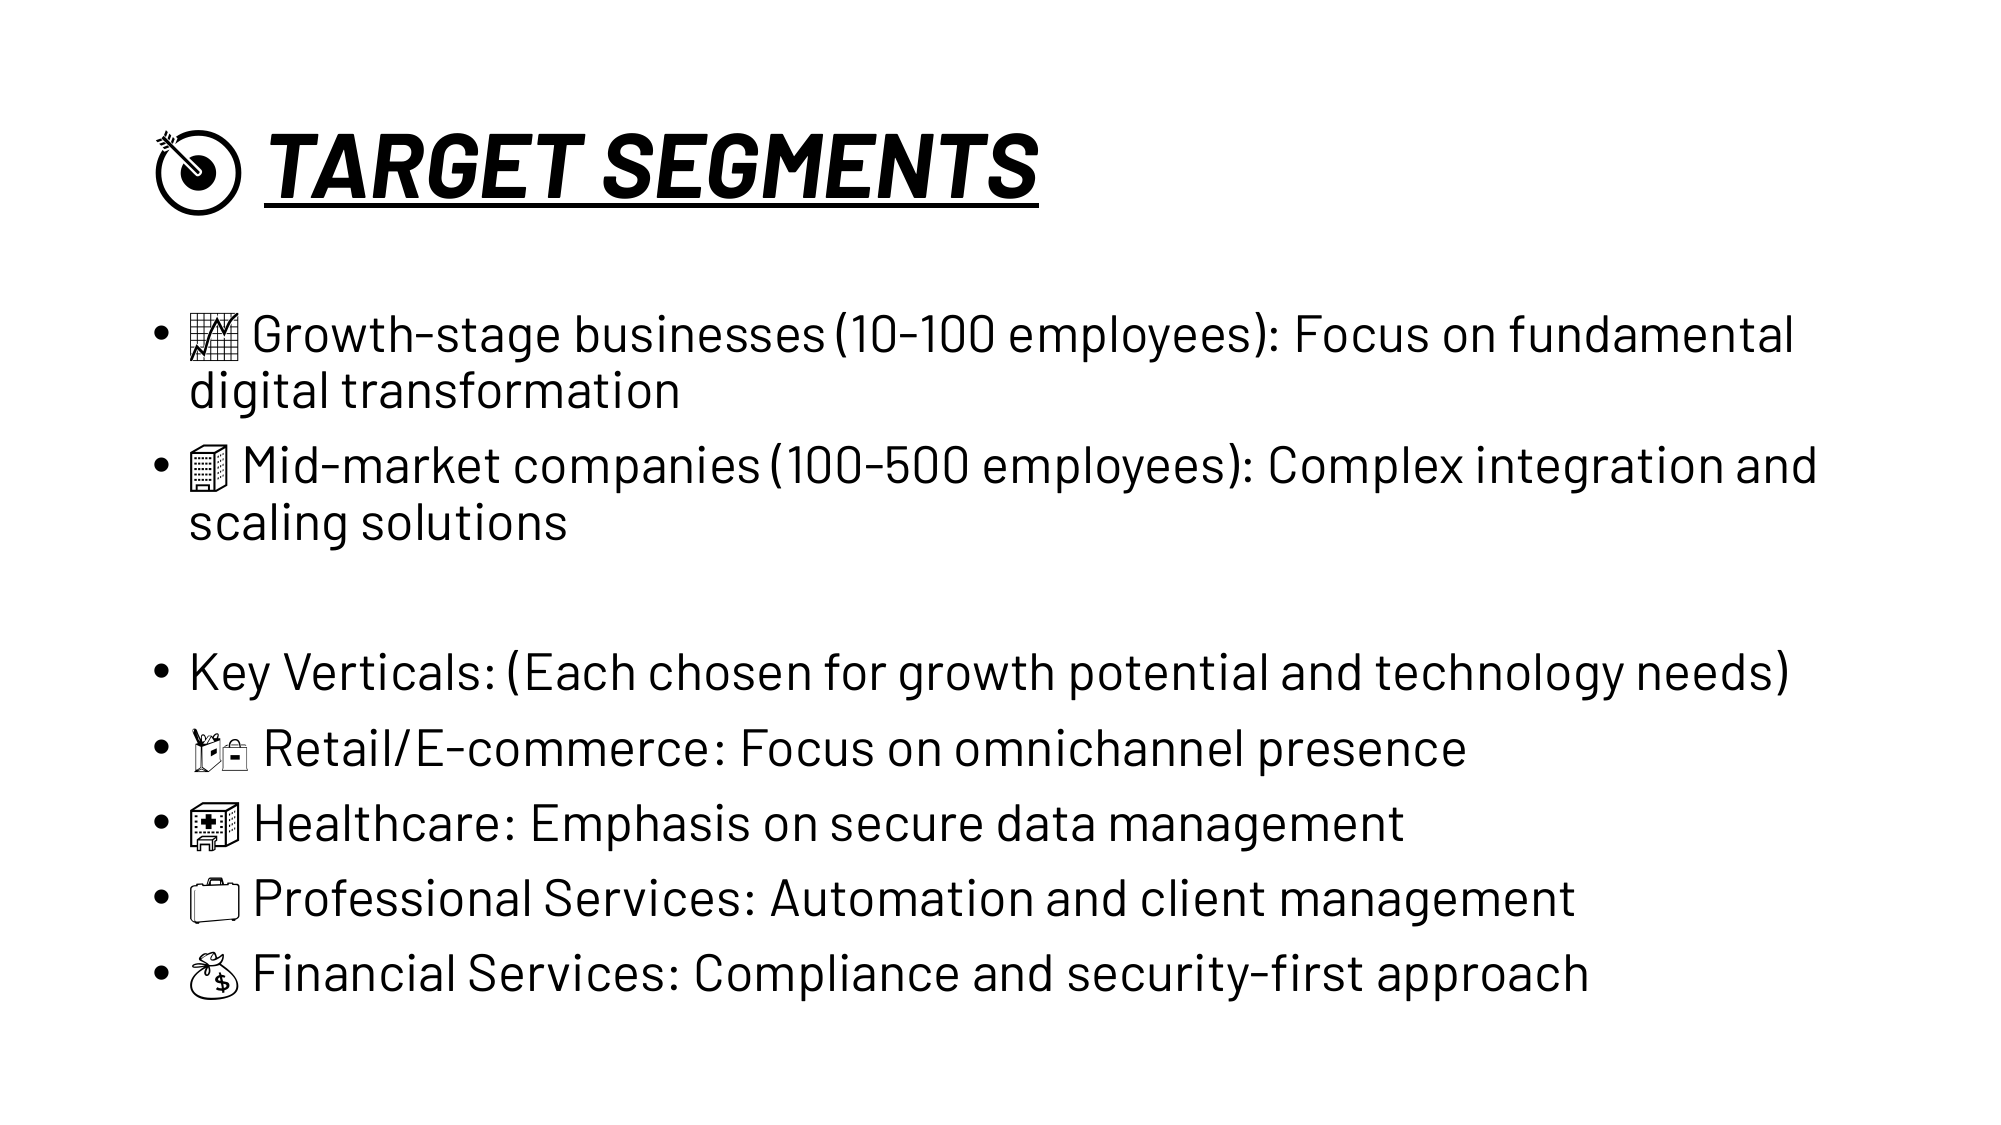

# 🎯 TARGET SEGMENTS
📈 Growth-stage businesses (10-100 employees): Focus on fundamental digital transformation
🏢 Mid-market companies (100-500 employees): Complex integration and scaling solutions

Key Verticals: (Each chosen for growth potential and technology needs)
🛍️ Retail/E-commerce: Focus on omnichannel presence
🏥 Healthcare: Emphasis on secure data management
💼 Professional Services: Automation and client management
💰 Financial Services: Compliance and security-first approach